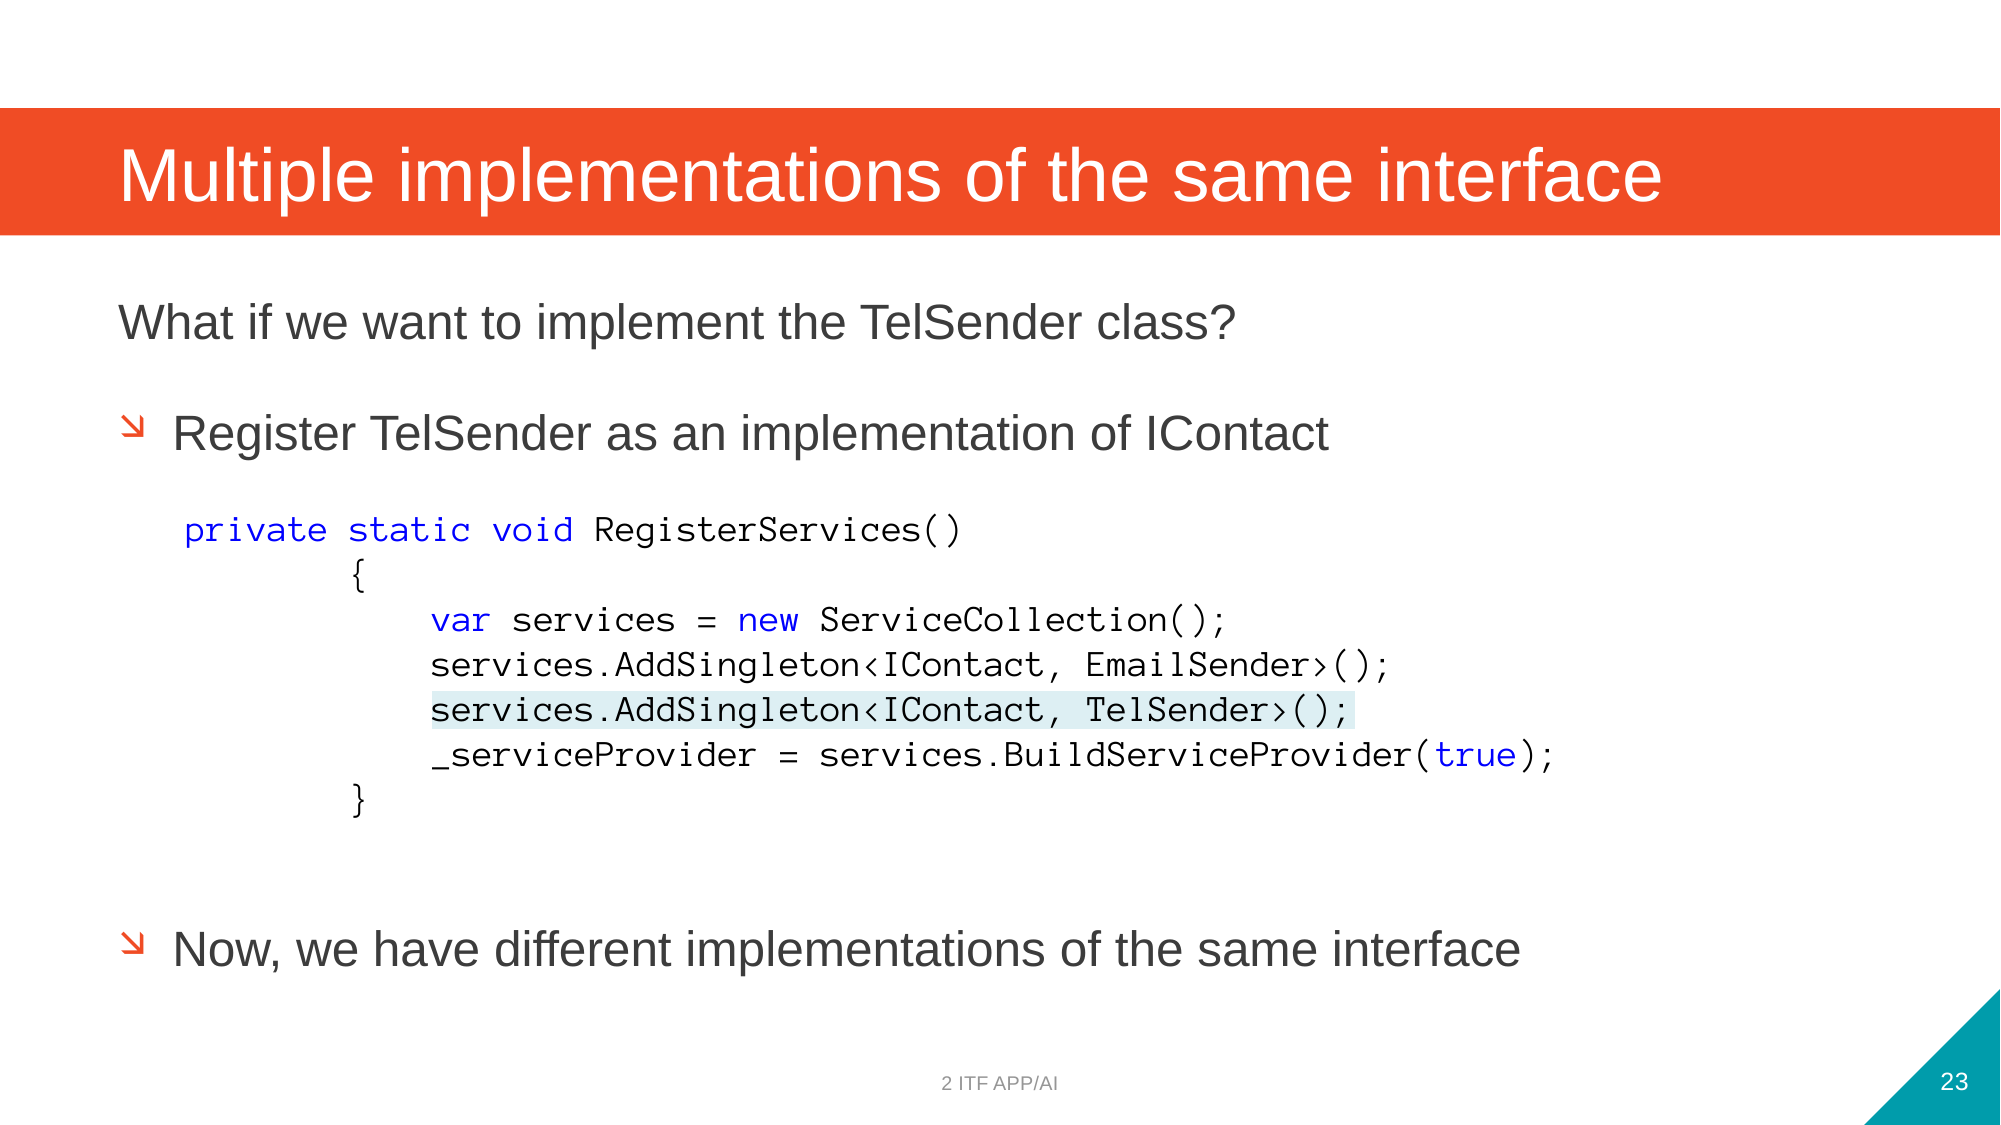

# Multiple implementations of the same interface
What if we want to implement the TelSender class?

Register TelSender as an implementation of IContact

Now, we have different implementations of the same interface
private static void RegisterServices()
        {
            var services = new ServiceCollection();
            services.AddSingleton<IContact, EmailSender>();
            services.AddSingleton<IContact, TelSender>();
            _serviceProvider = services.BuildServiceProvider(true);
        }
23
2 ITF APP/AI